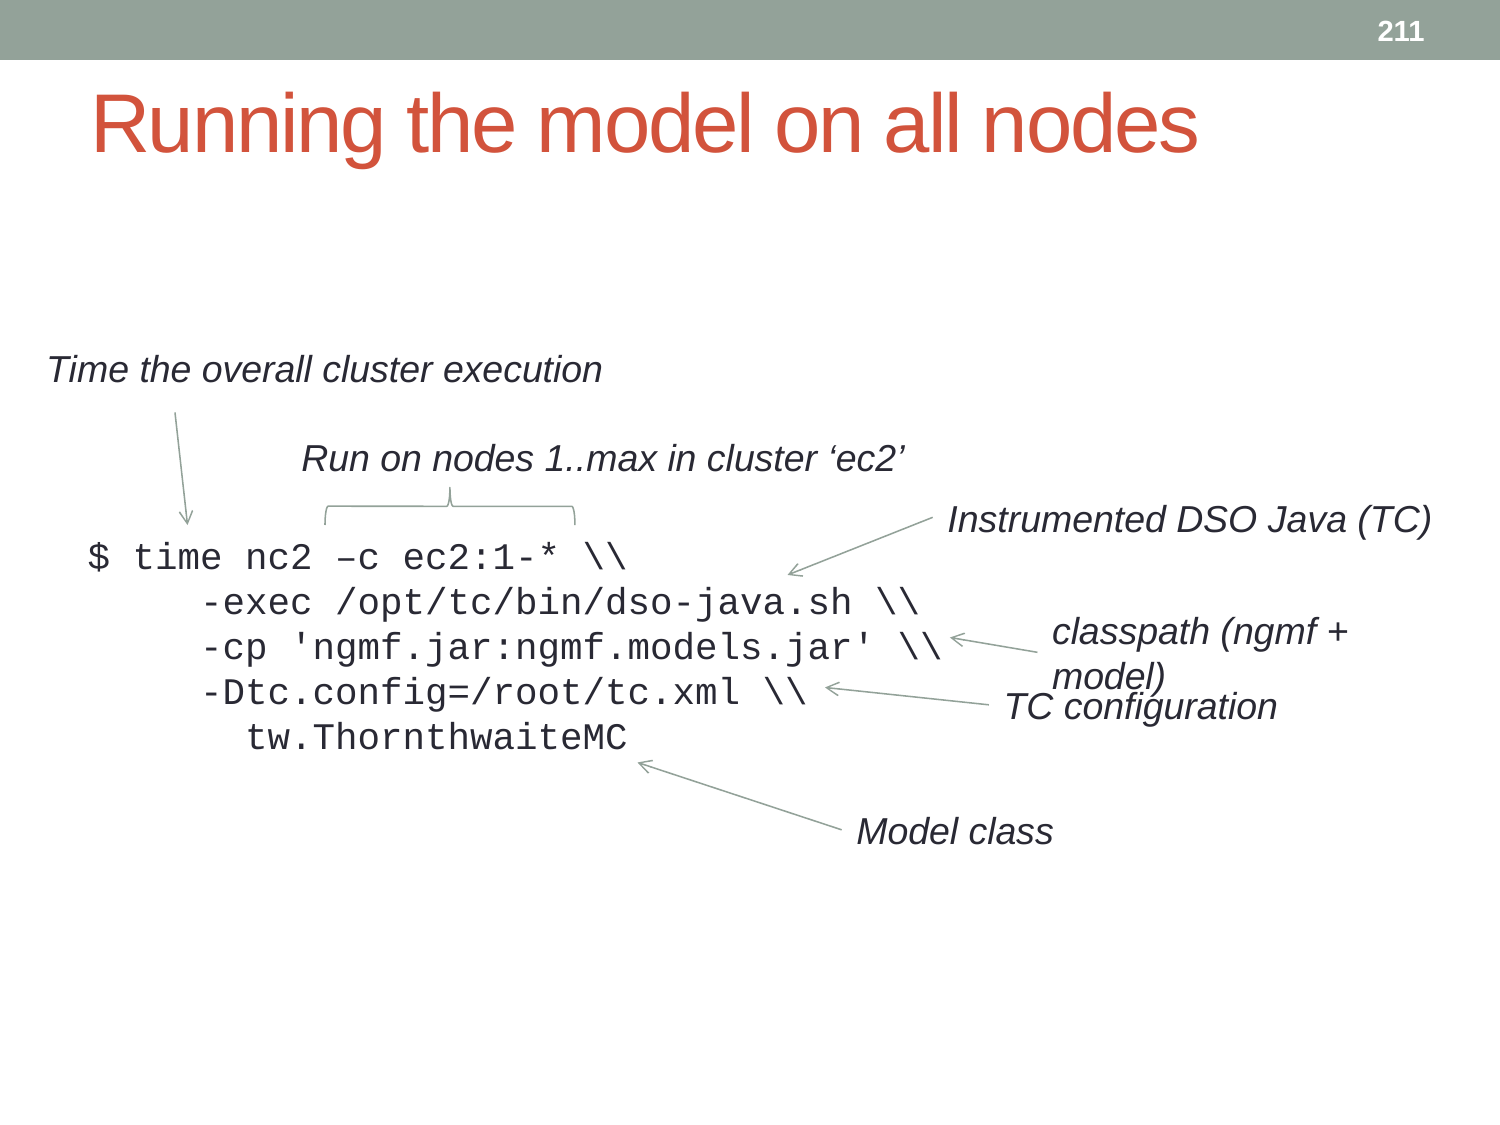

211
# Running the model on all nodes
Time the overall cluster execution

Run on nodes 1..max in cluster ‘ec2’
Instrumented DSO Java (TC)
$ time nc2 –c ec2:1-* \\
     -exec /opt/tc/bin/dso-java.sh \\
     -cp 'ngmf.jar:ngmf.models.jar' \\
     -Dtc.config=/root/tc.xml \\
       tw.ThornthwaiteMC

classpath (ngmf + model)
TC configuration
Model class